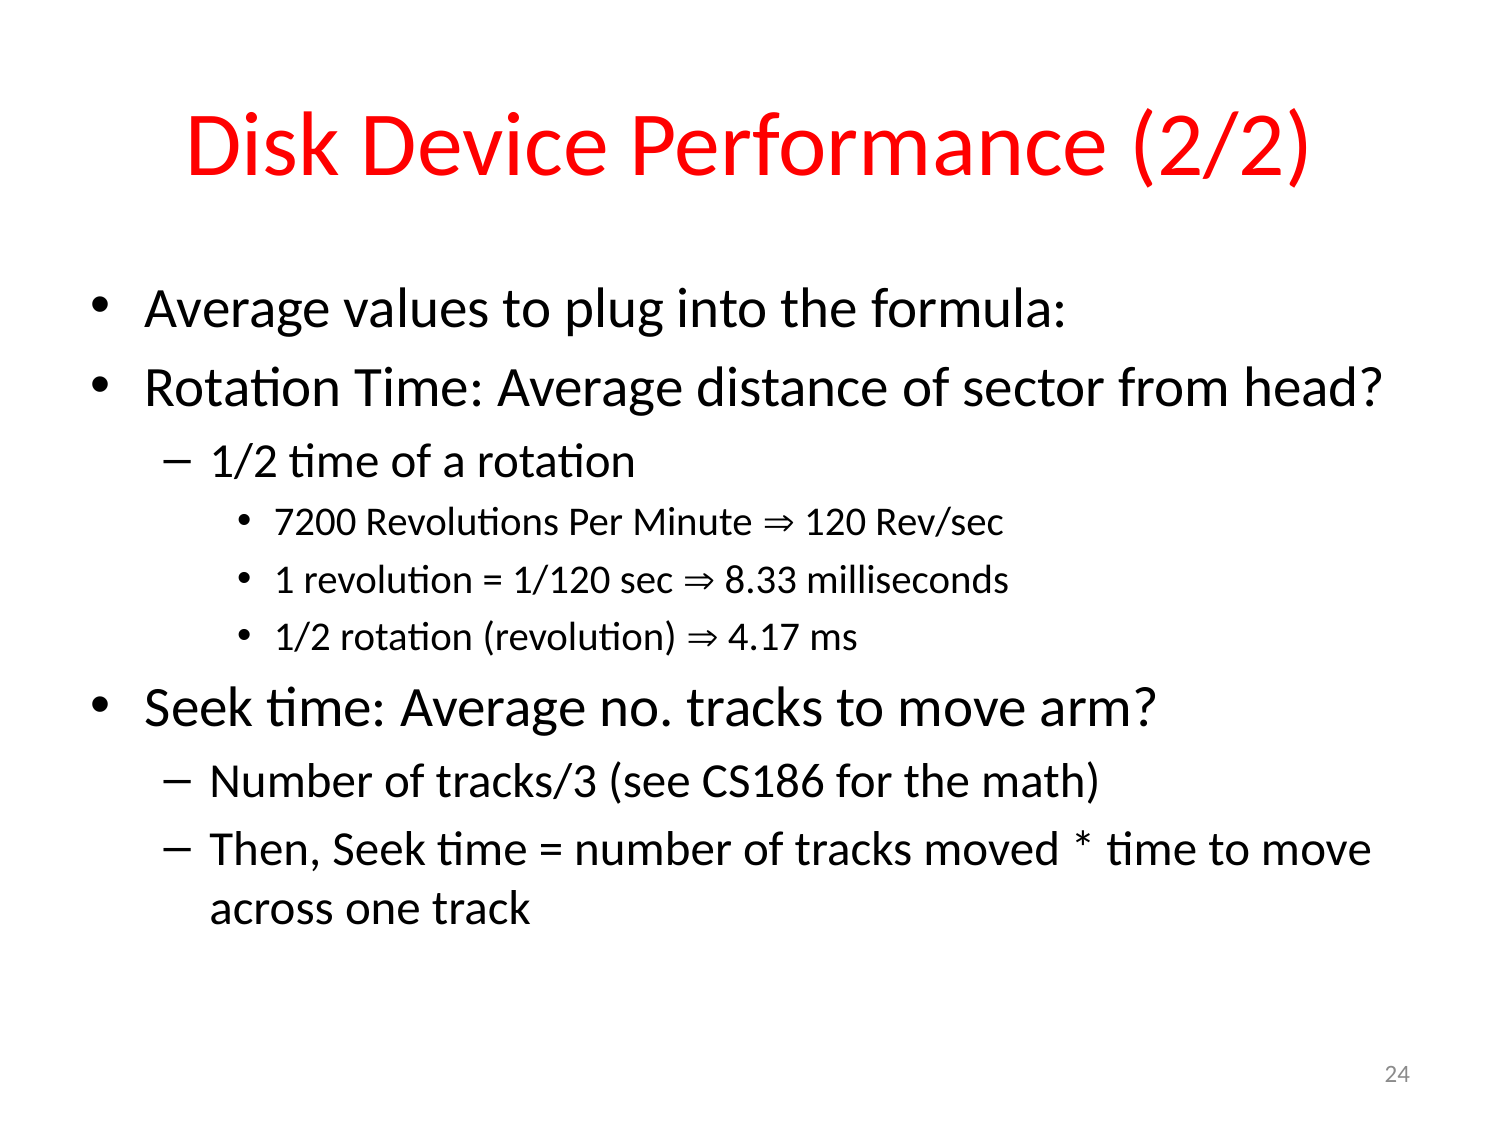

# Disk Device Performance (2/2)
Average values to plug into the formula:
Rotation Time: Average distance of sector from head?
1/2 time of a rotation
7200 Revolutions Per Minute ⇒ 120 Rev/sec
1 revolution = 1/120 sec ⇒ 8.33 milliseconds
1/2 rotation (revolution) ⇒ 4.17 ms
Seek time: Average no. tracks to move arm?
Number of tracks/3 (see CS186 for the math)
Then, Seek time = number of tracks moved * time to move across one track
24